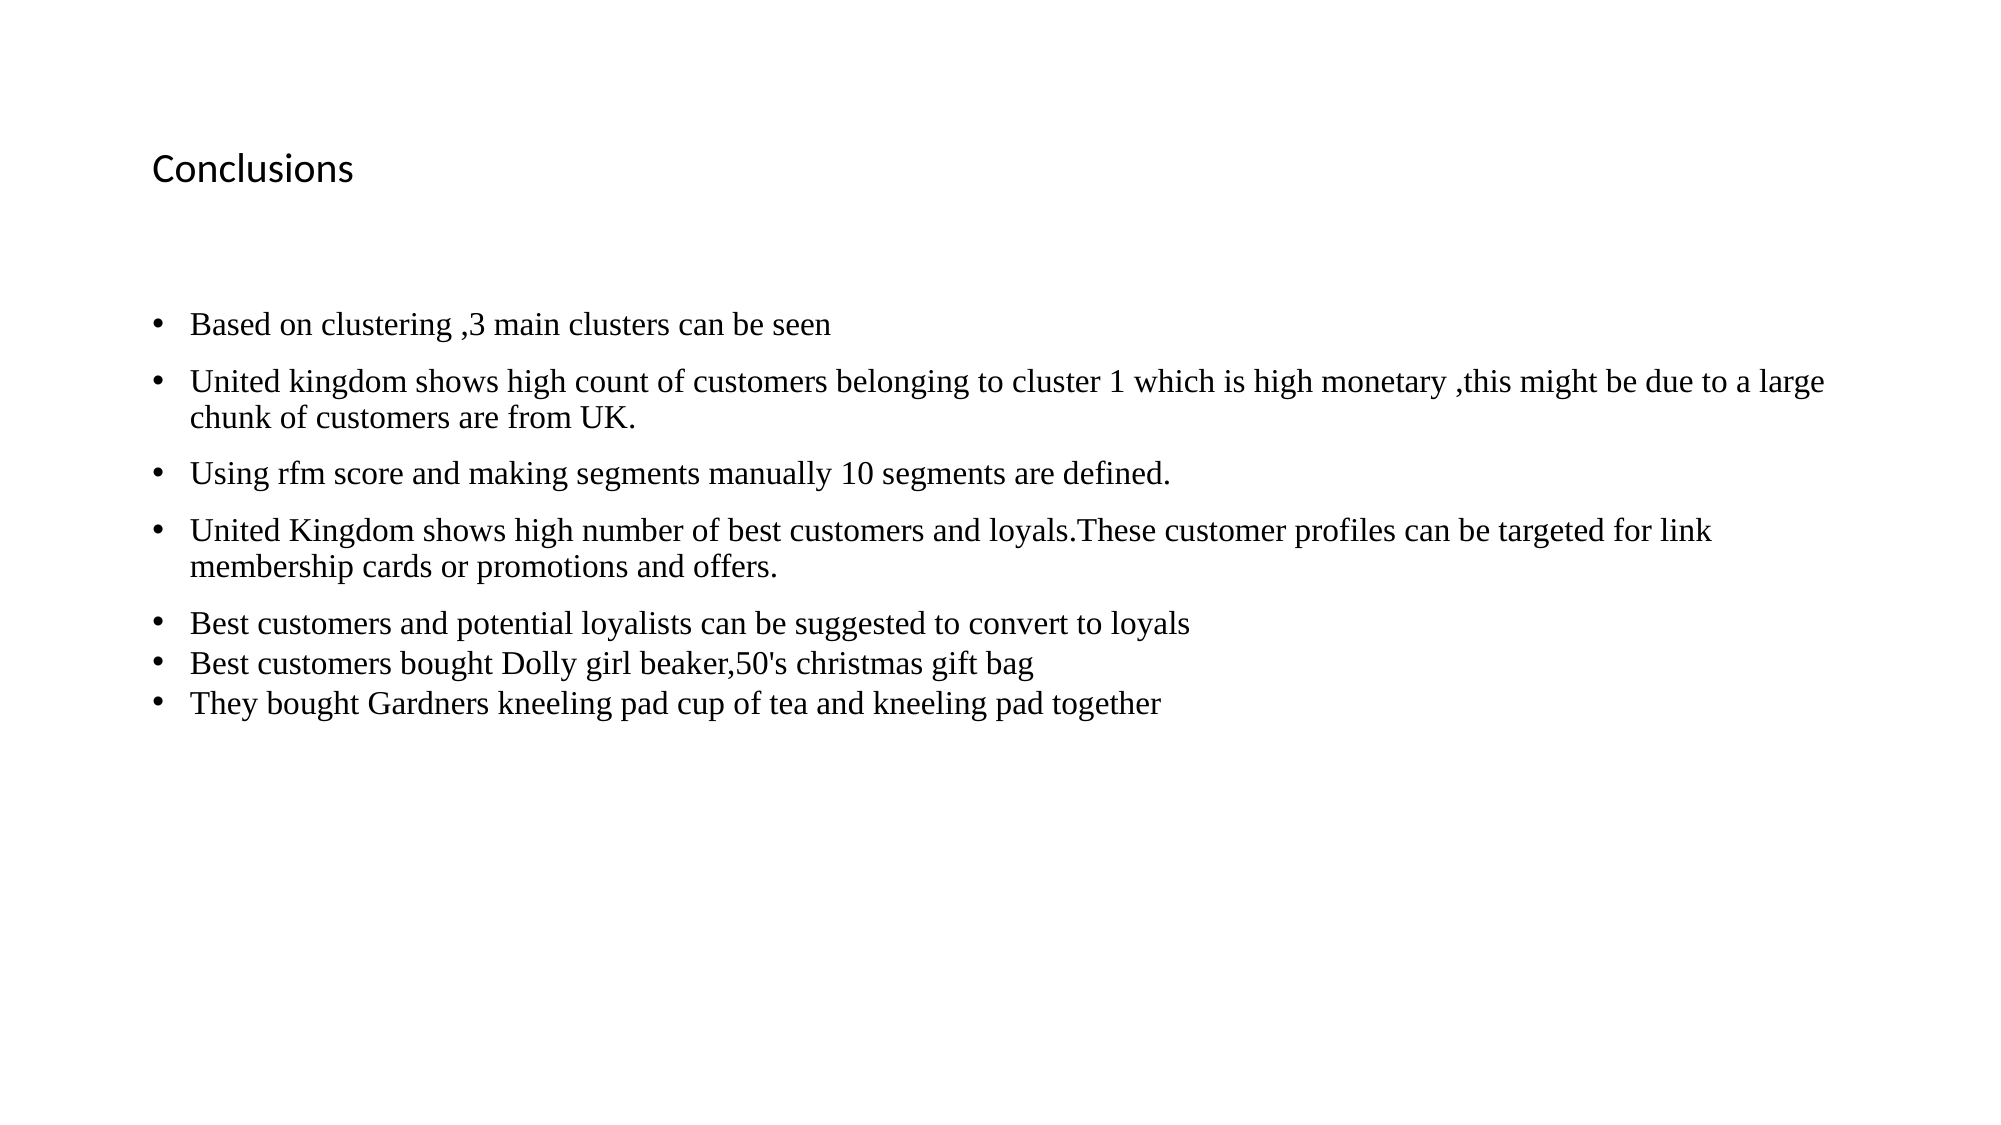

# Conclusions
Based on clustering ,3 main clusters can be seen
United kingdom shows high count of customers belonging to cluster 1 which is high monetary ,this might be due to a large chunk of customers are from UK.
Using rfm score and making segments manually 10 segments are defined.
United Kingdom shows high number of best customers and loyals.These customer profiles can be targeted for link membership cards or promotions and offers.
Best customers and potential loyalists can be suggested to convert to loyals
Best customers bought Dolly girl beaker,50's christmas gift bag
They bought Gardners kneeling pad cup of tea and kneeling pad together